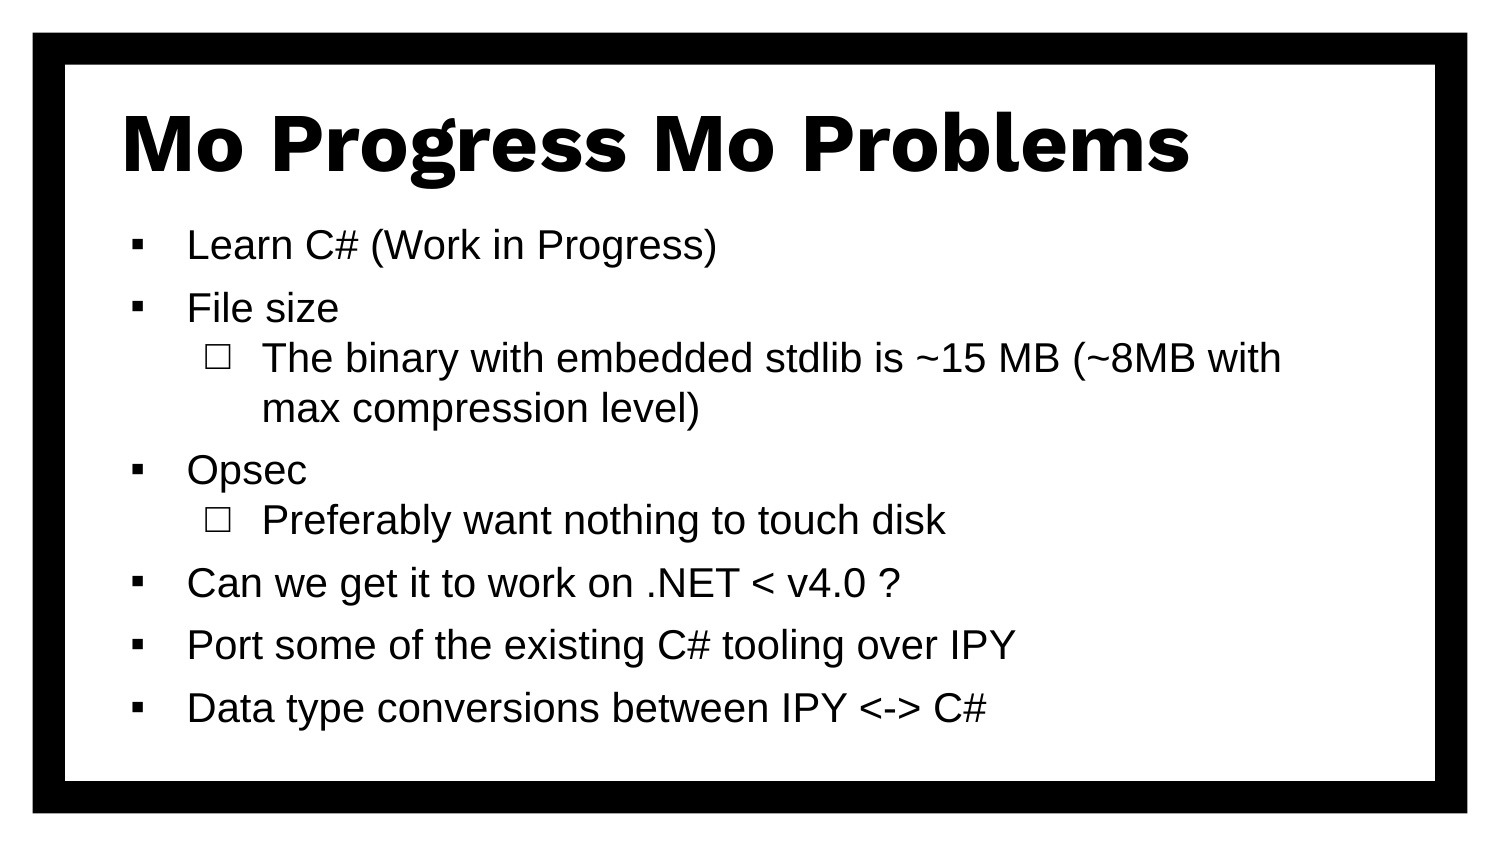

Mo Progress Mo Problems
Learn C# (Work in Progress)
File size
The binary with embedded stdlib is ~15 MB (~8MB with max compression level)
Opsec
Preferably want nothing to touch disk
Can we get it to work on .NET < v4.0 ?
Port some of the existing C# tooling over IPY
Data type conversions between IPY <-> C#